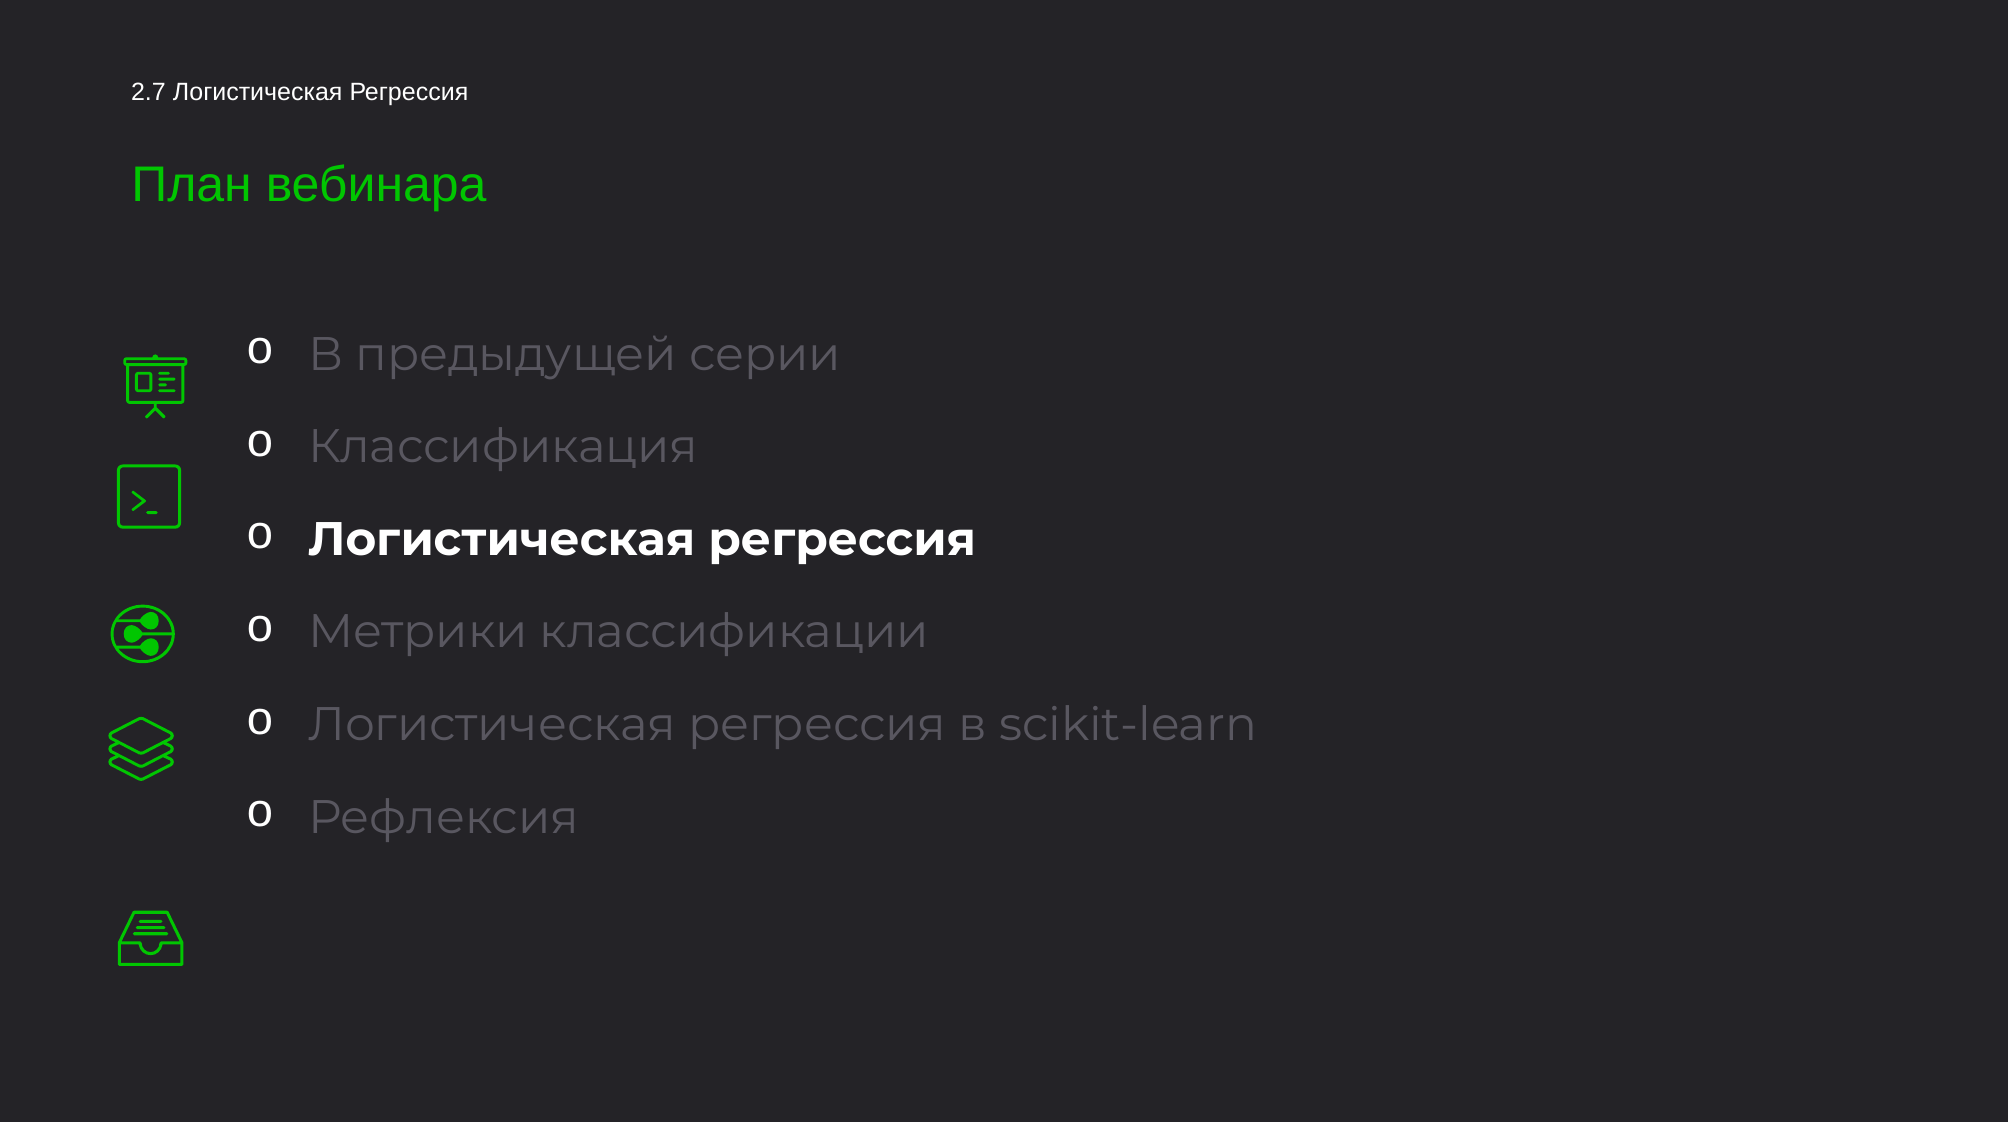

2.7 Логистическая Регрессия
План вебинара
В предыдущей серии
Классификация
Логистическая регрессия
Метрики классификации
Логистическая регрессия в scikit-learn
Рефлексия